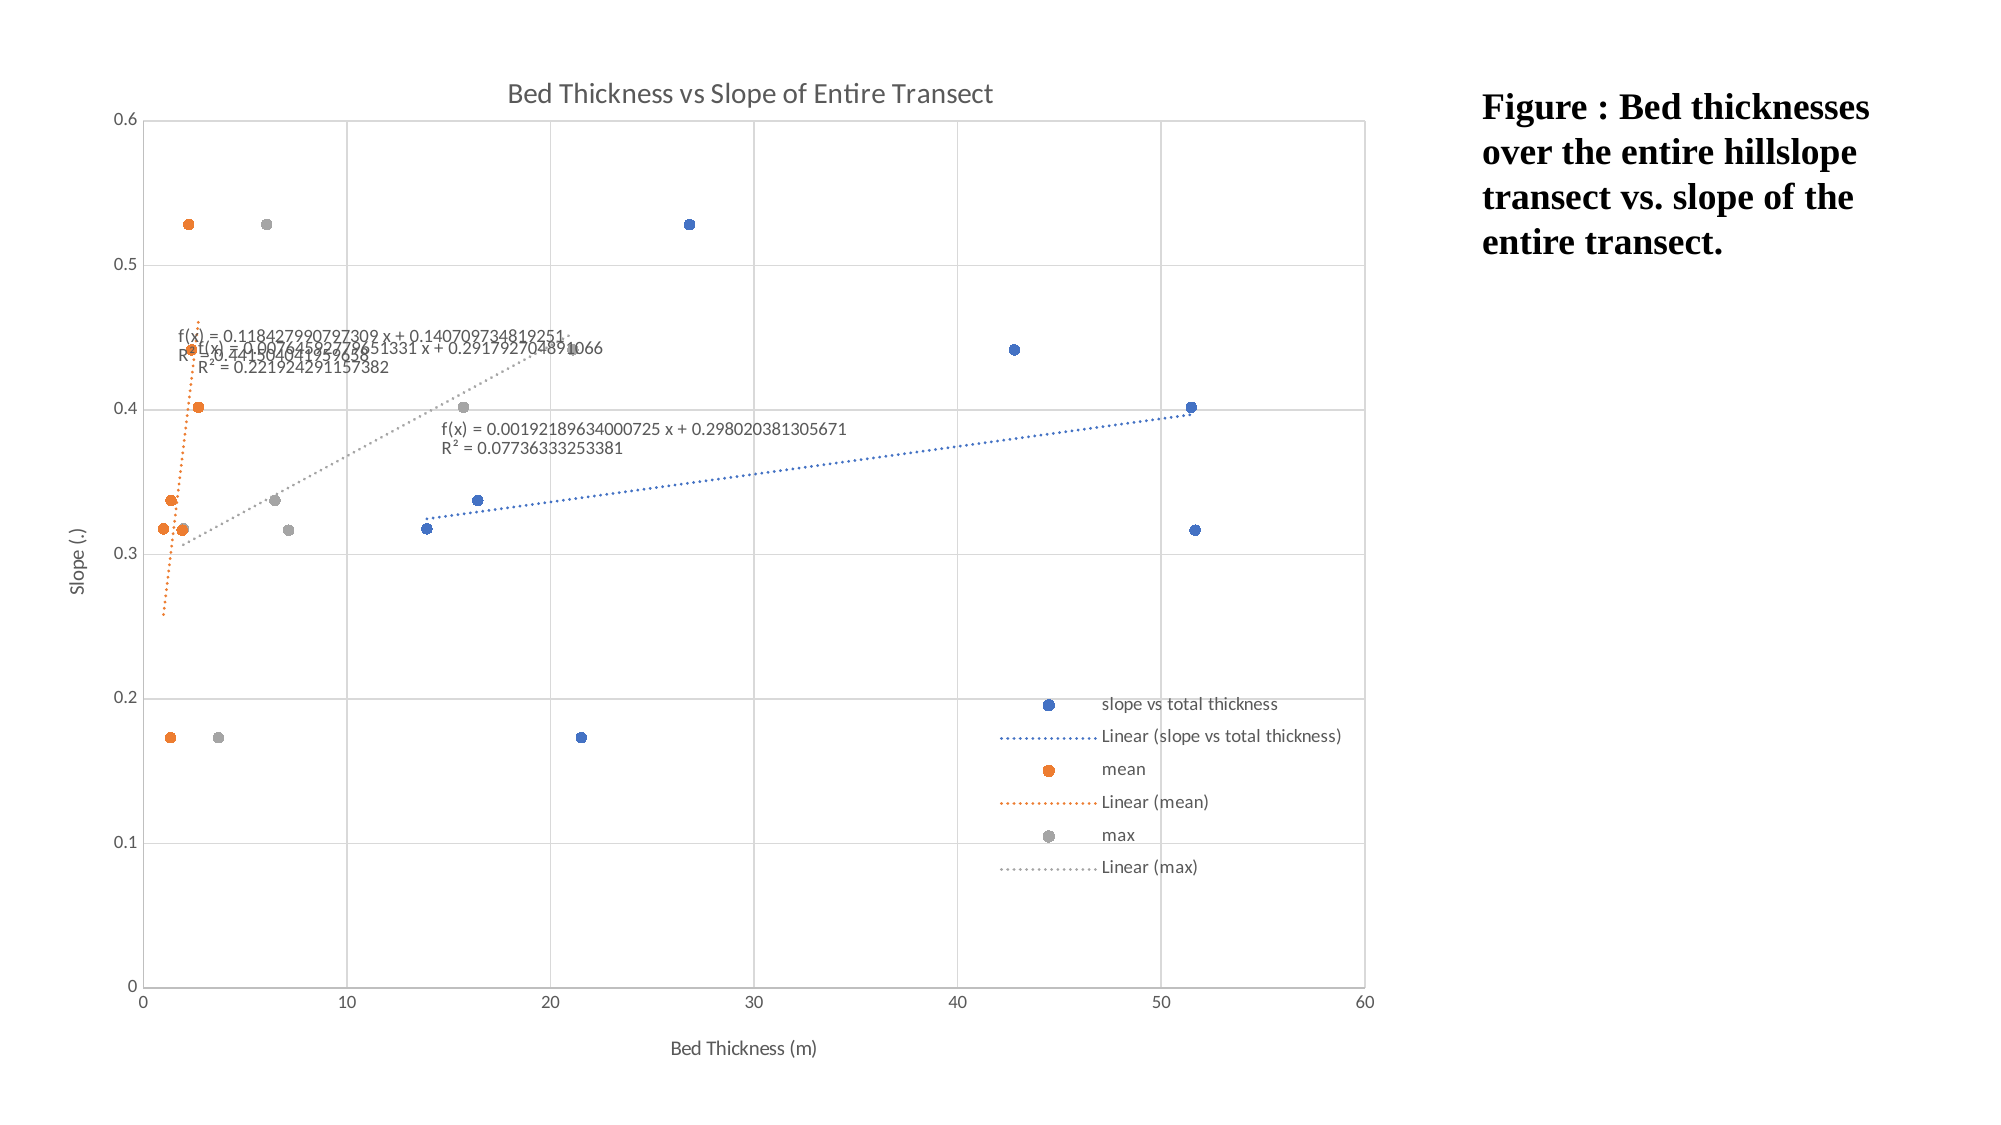

### Chart: Bed Thickness vs Slope of Entire Transect

| Category |  |  |  |
|---|---|---|---|
Figure : Bed thicknesses over the entire hillslope transect vs. slope of the entire transect.